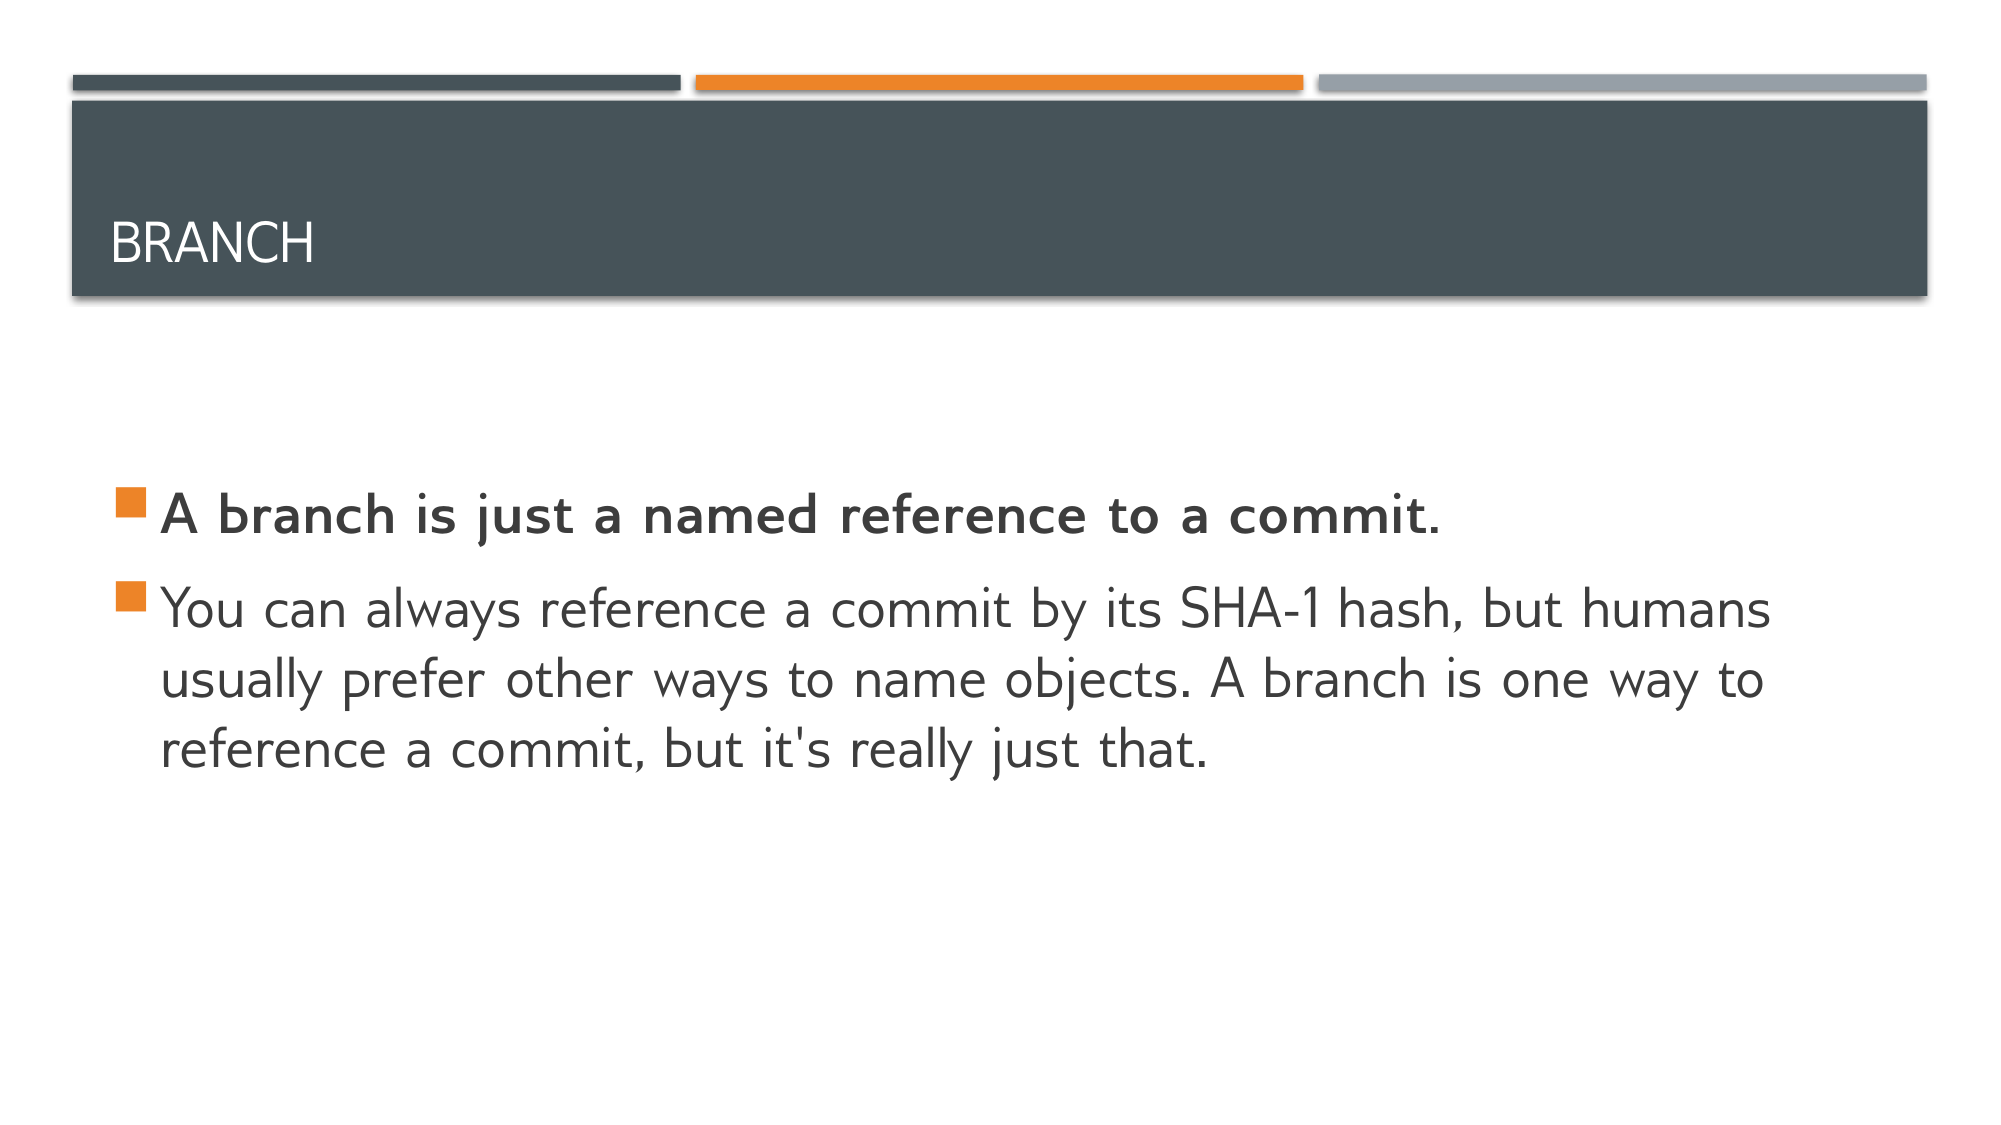

# Branch
A branch is just a named reference to a commit.
You can always reference a commit by its SHA-1 hash, but humans usually prefer other ways to name objects. A branch is one way to reference a commit, but it's really just that.